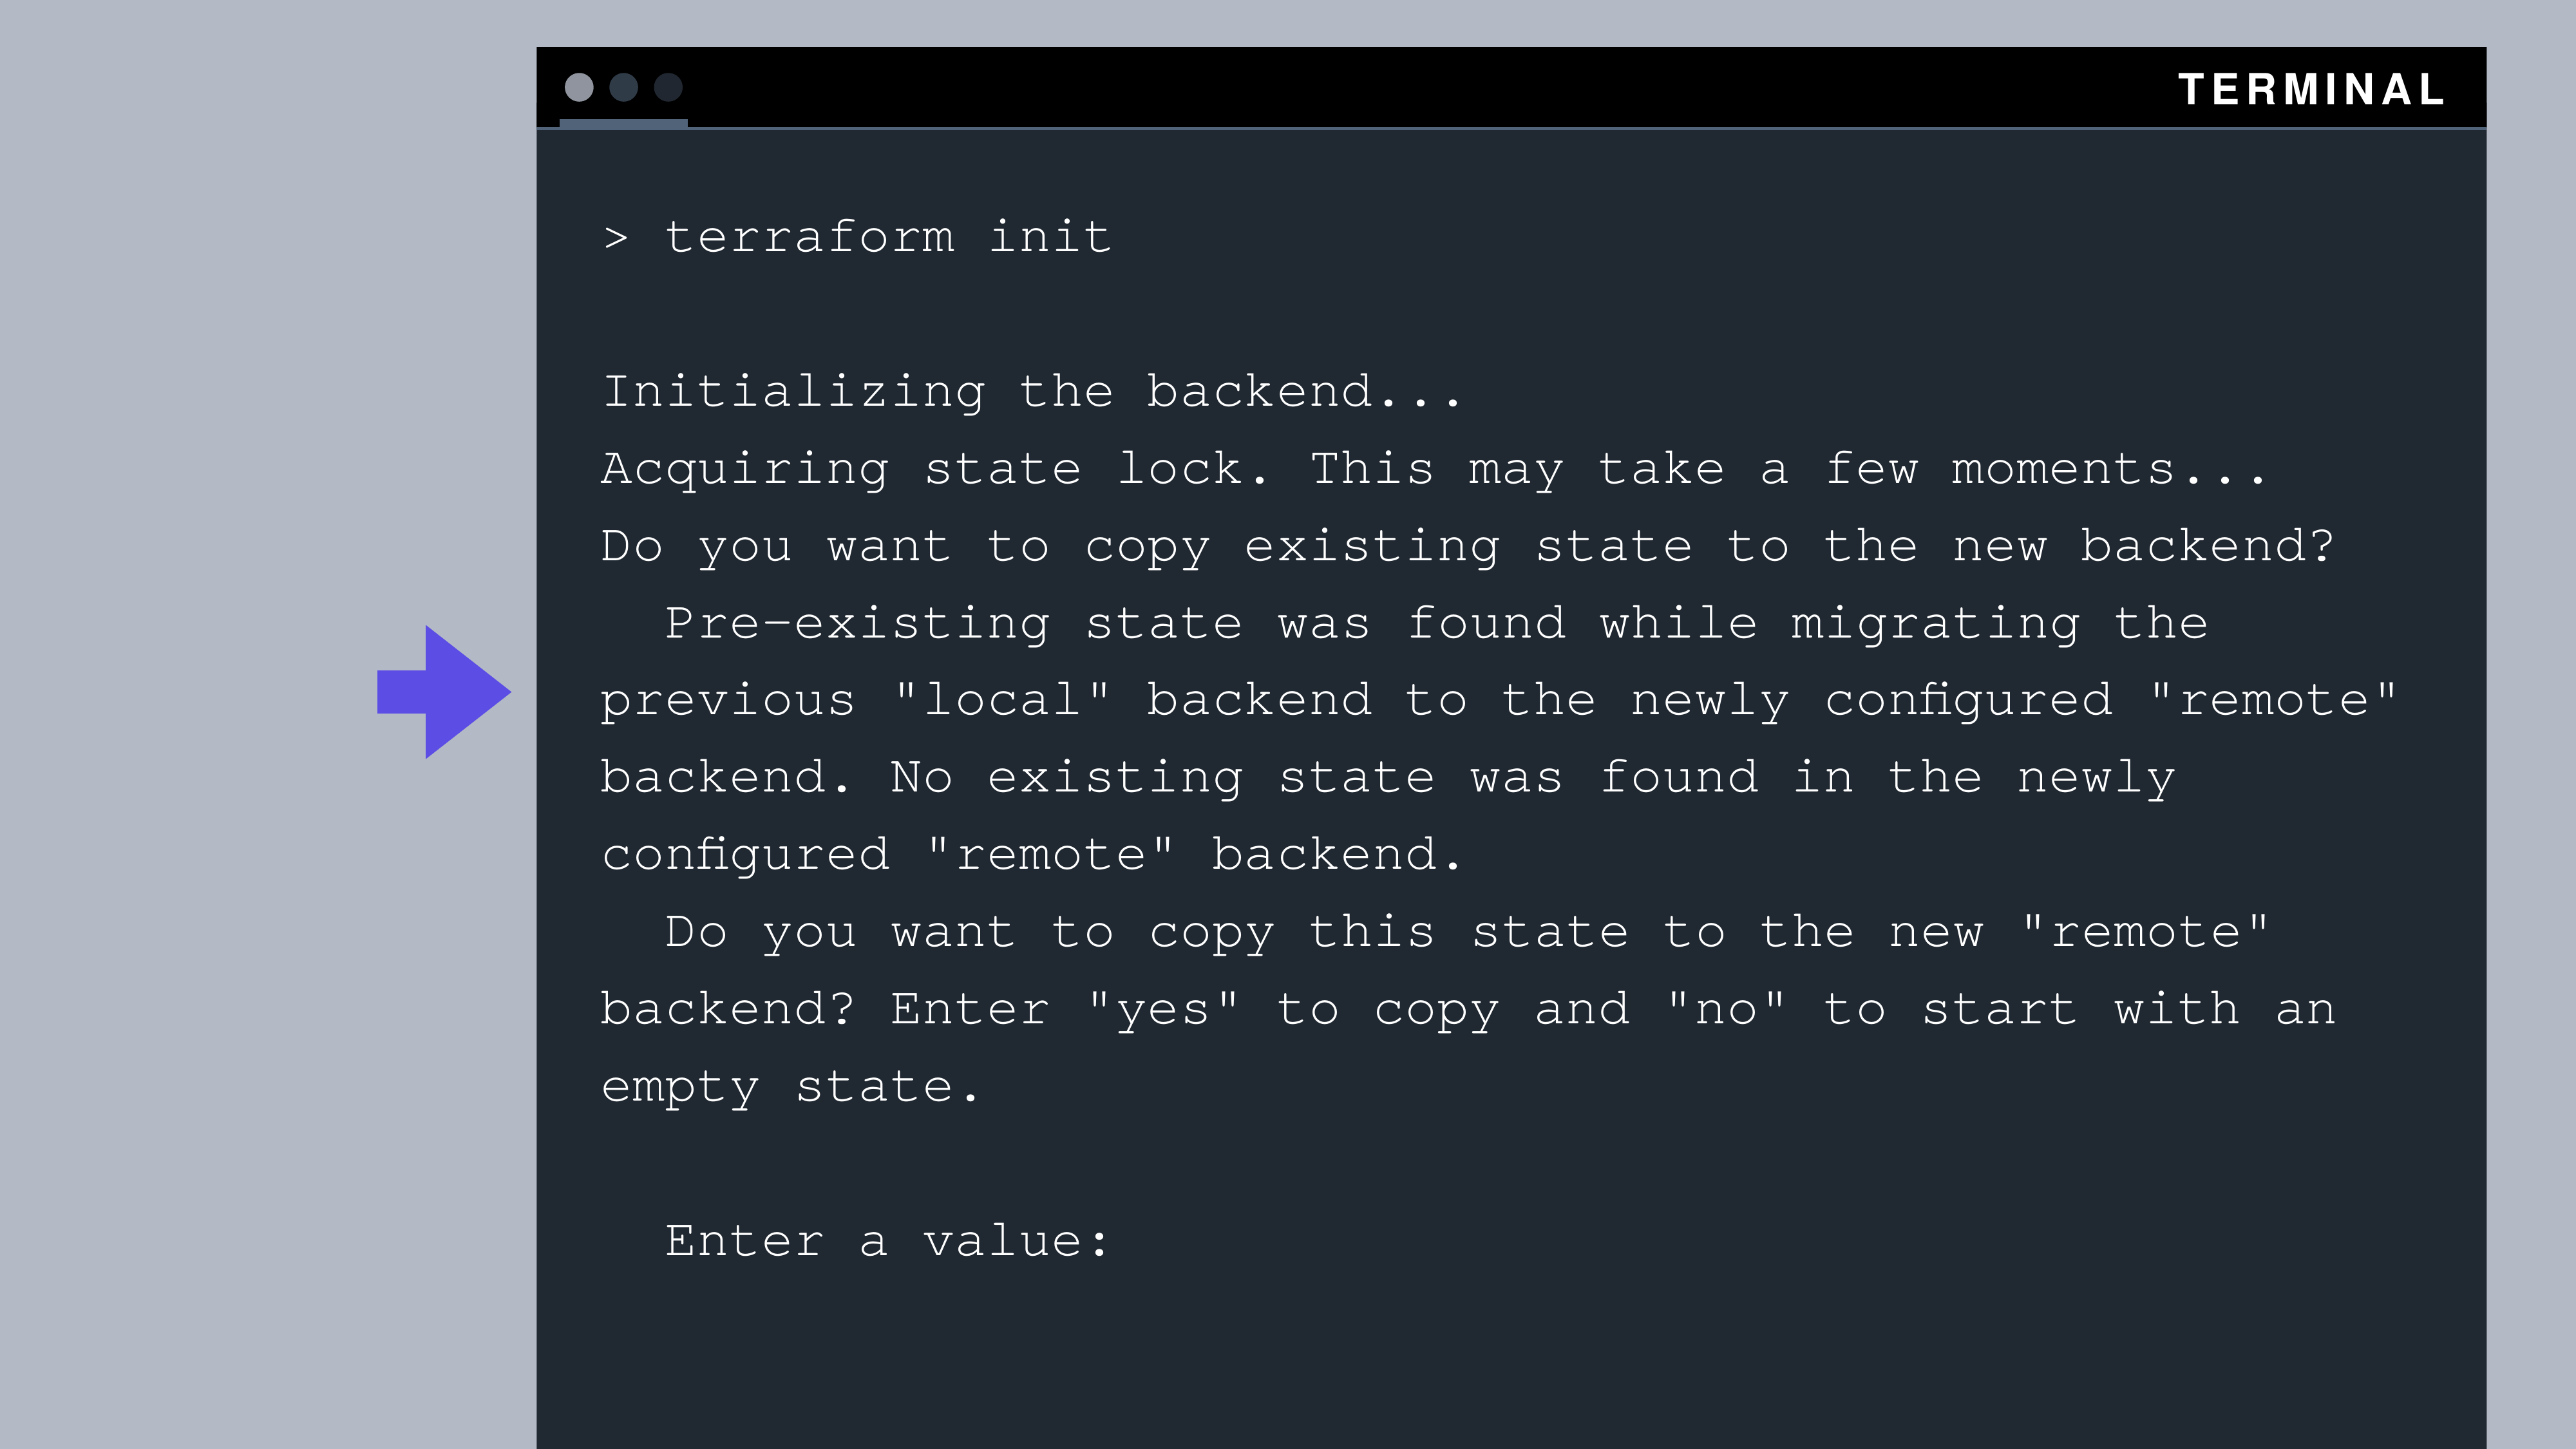

> terraform init

Initializing the backend...
Acquiring state lock. This may take a few moments...
Do you want to copy existing state to the new backend?
  Pre-existing state was found while migrating the previous "local" backend to the newly configured "remote" backend. No existing state was found in the newly configured "remote" backend.
  Do you want to copy this state to the new "remote" backend? Enter "yes" to copy and "no" to start with an empty state.

  Enter a value:

269